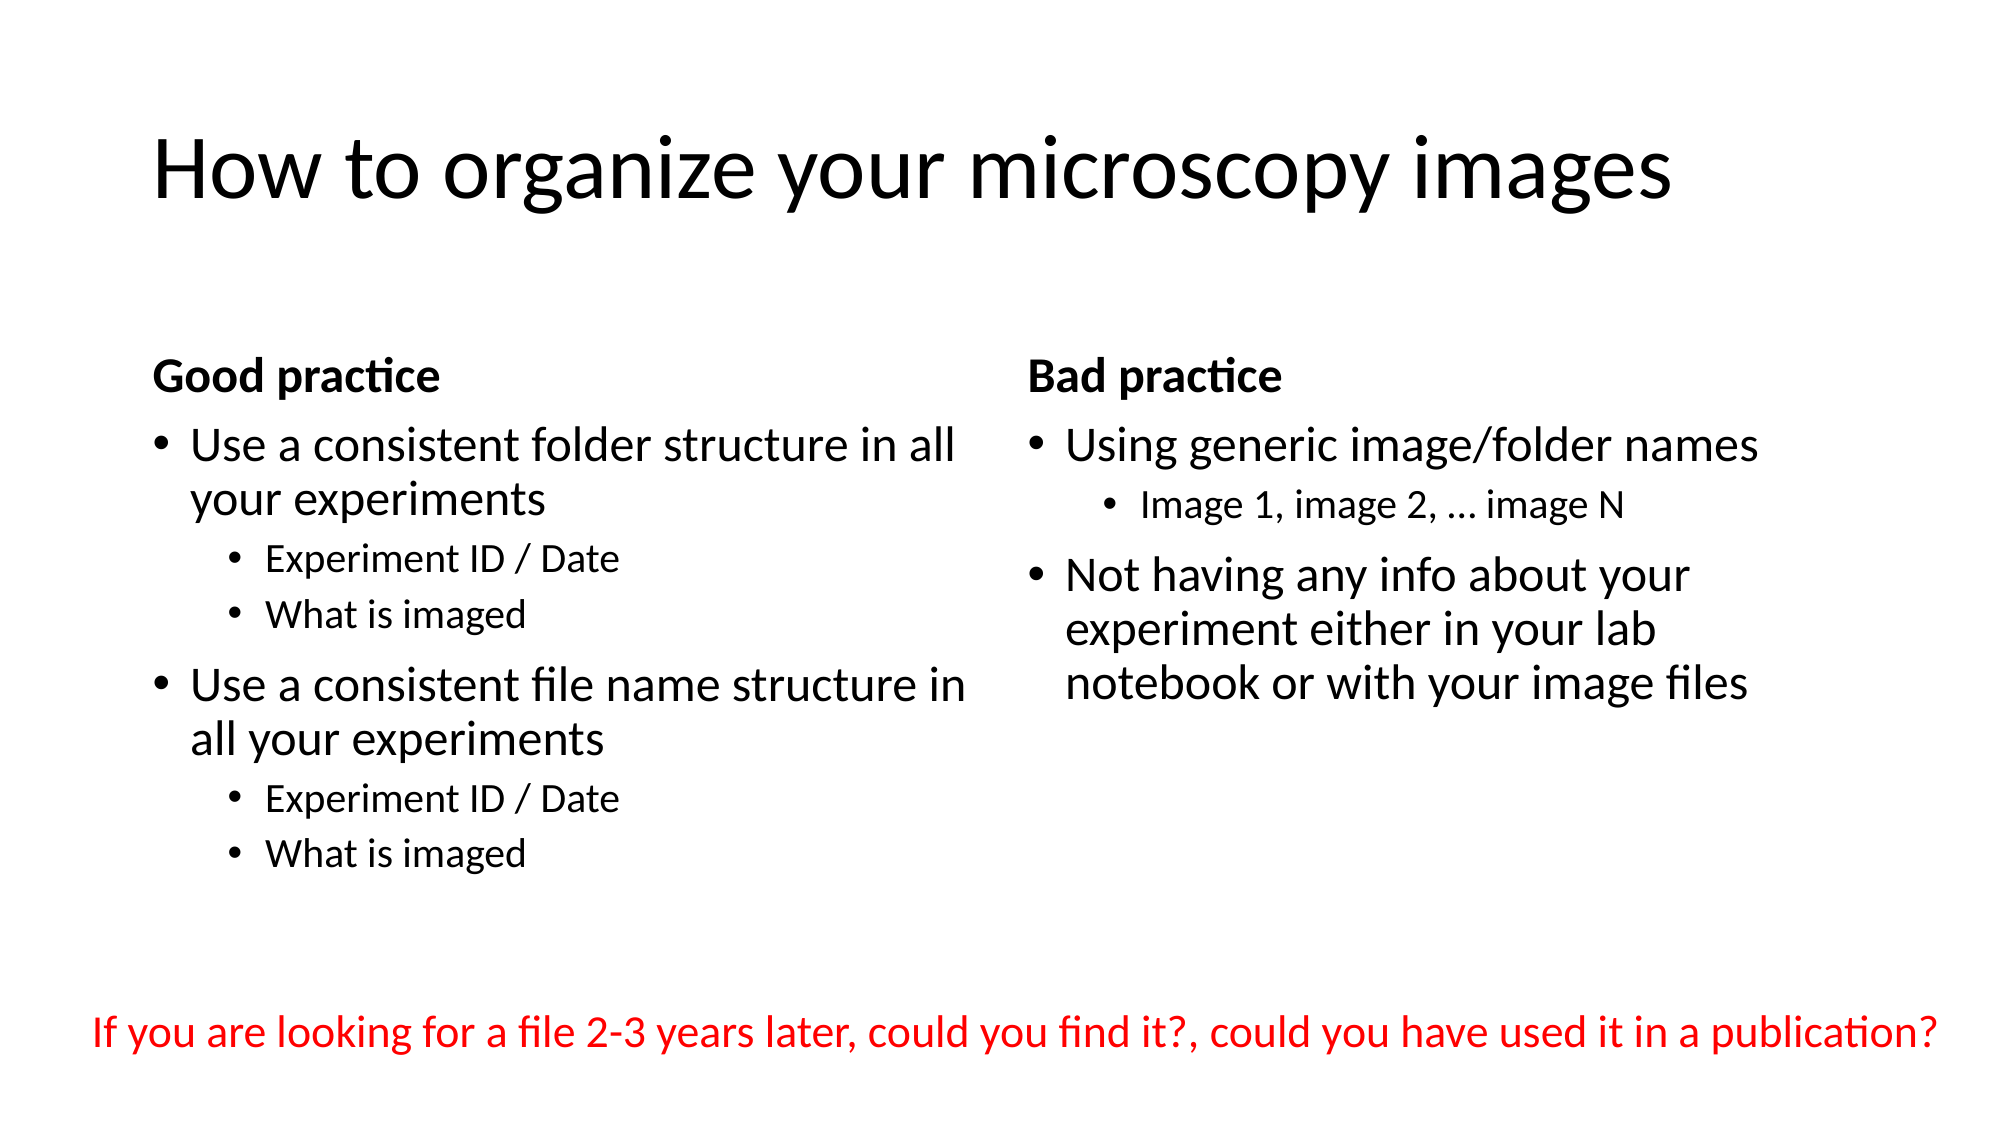

# How to organize your microscopy images
Good practice
Bad practice
Use a consistent folder structure in all your experiments
Experiment ID / Date
What is imaged
Use a consistent file name structure in all your experiments
Experiment ID / Date
What is imaged

Using generic image/folder names
Image 1, image 2, … image N
Not having any info about your experiment either in your lab notebook or with your image files
If you are looking for a file 2-3 years later, could you find it?, could you have used it in a publication?